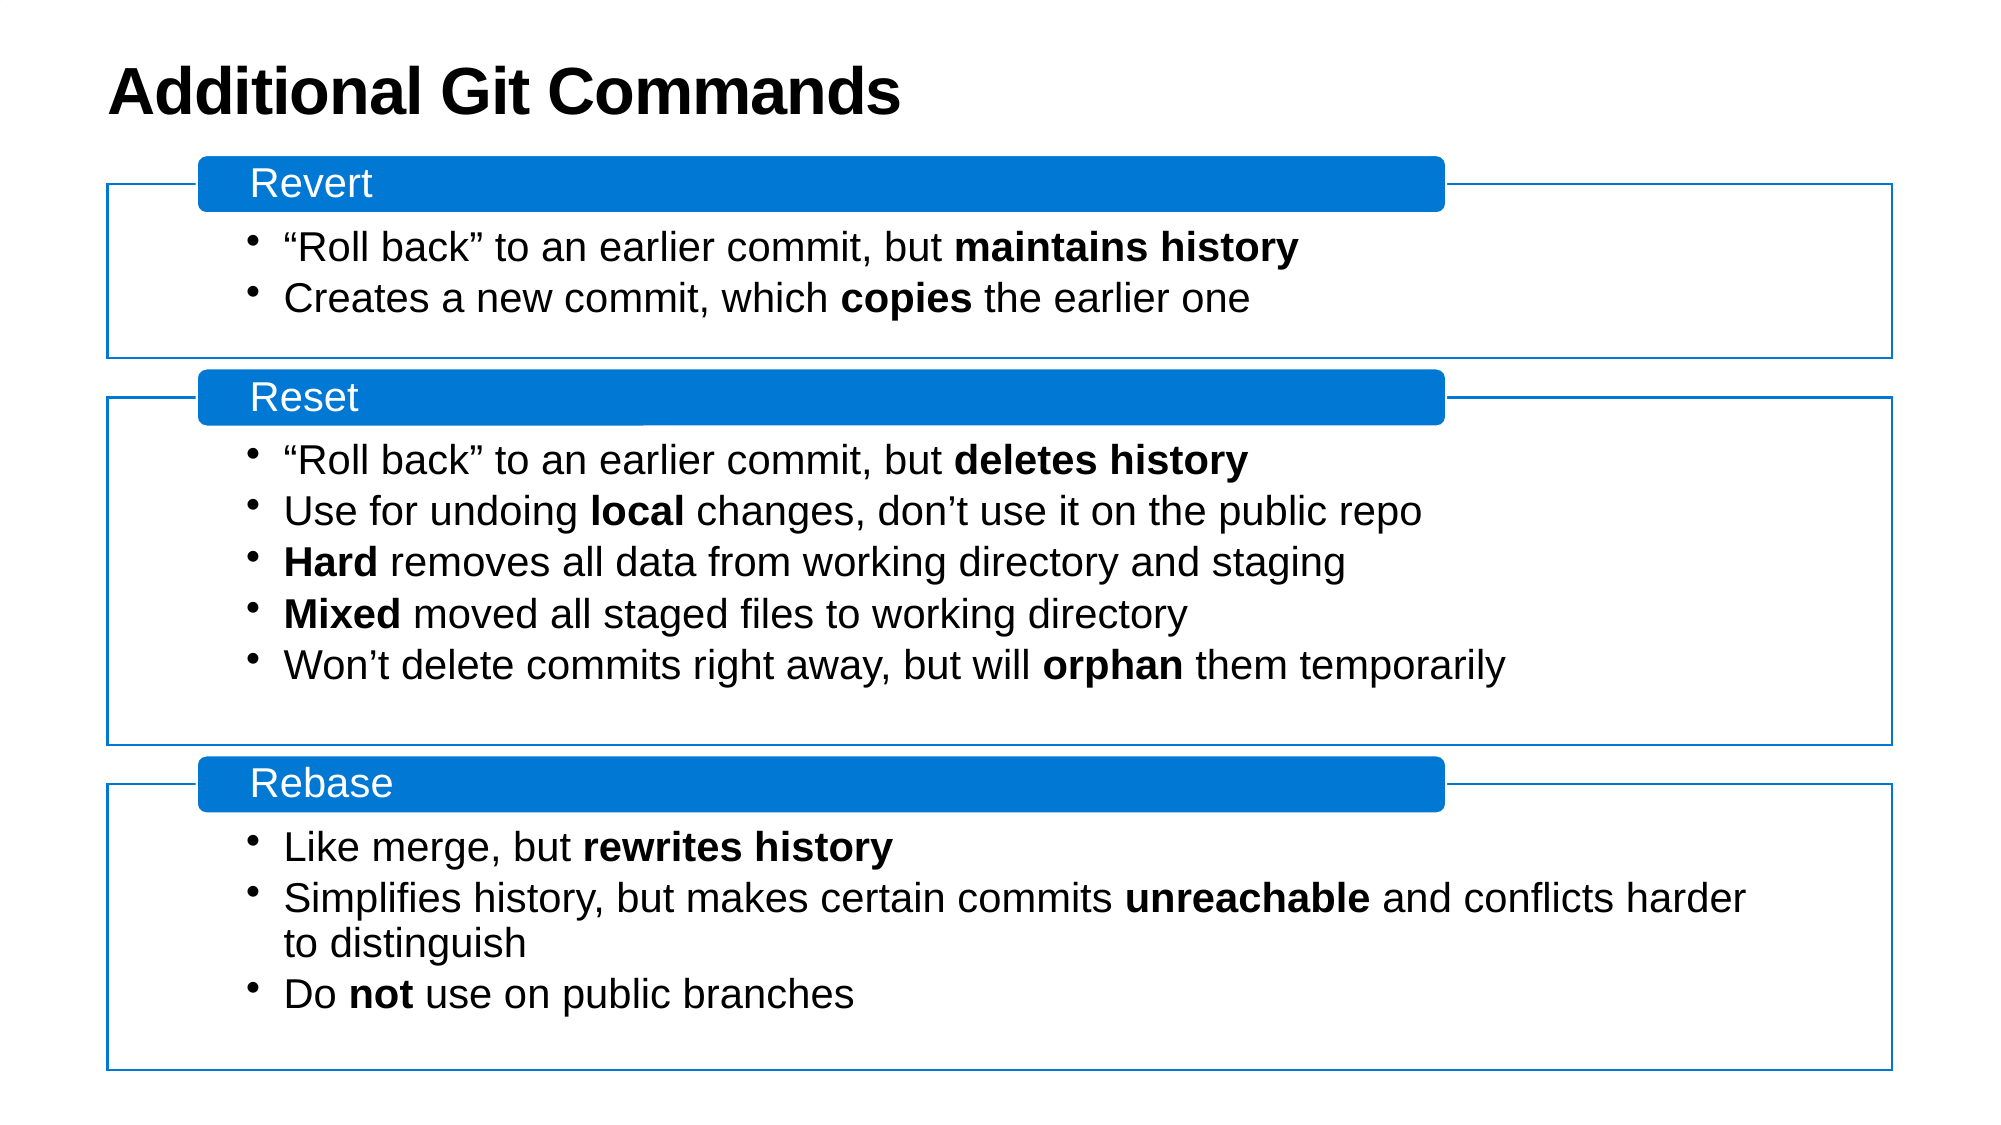

# Additional Git Commands
“Roll back” to an earlier commit, but maintains history
Creates a new commit, which copies the earlier one
Revert
“Roll back” to an earlier commit, but deletes history
Use for undoing local changes, don’t use it on the public repo
Hard removes all data from working directory and staging
Mixed moved all staged files to working directory
Won’t delete commits right away, but will orphan them temporarily
Reset
Like merge, but rewrites history
Simplifies history, but makes certain commits unreachable and conflicts harder to distinguish
Do not use on public branches
Rebase